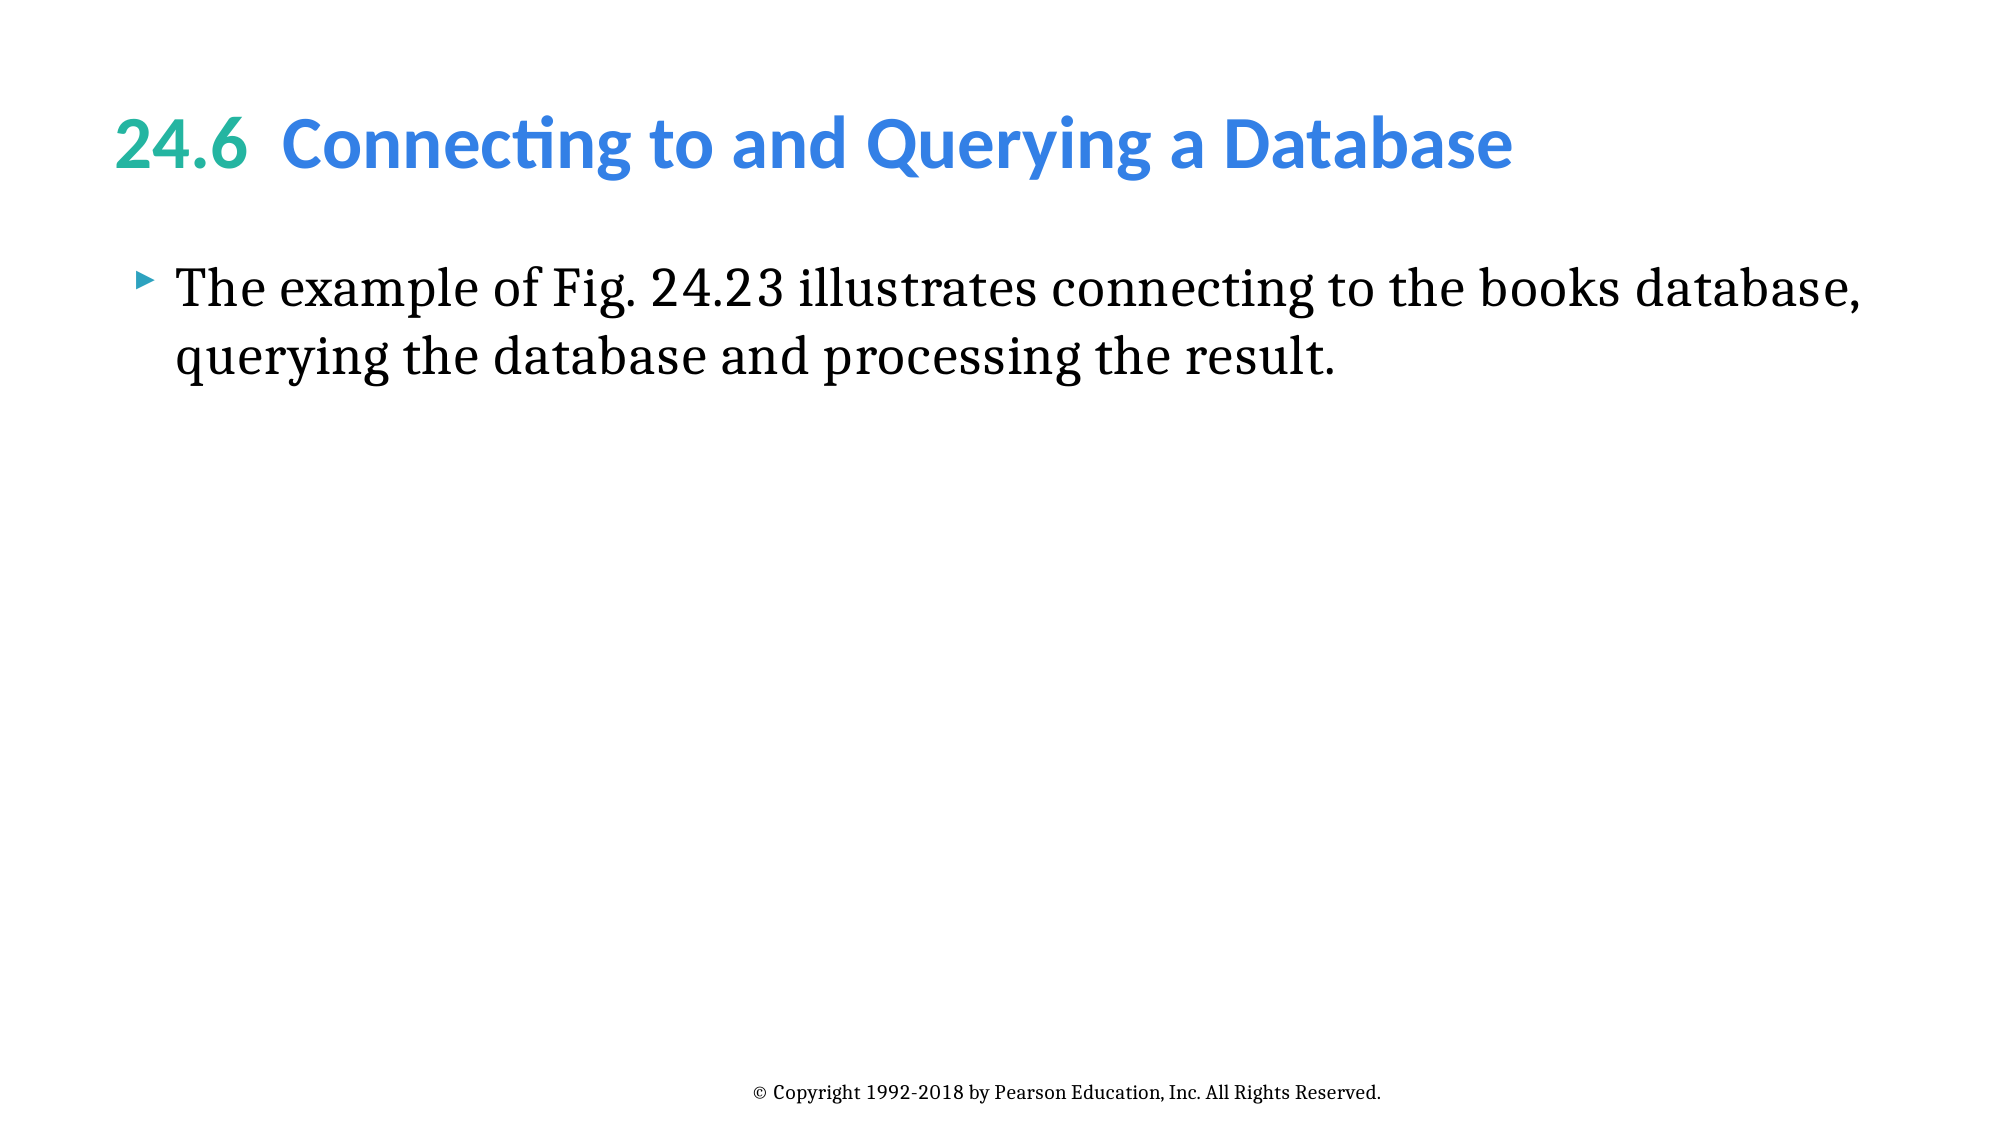

# 24.6  Connecting to and Querying a Database
The example of Fig. 24.23 illustrates connecting to the books database, querying the database and processing the result.
© Copyright 1992-2018 by Pearson Education, Inc. All Rights Reserved.